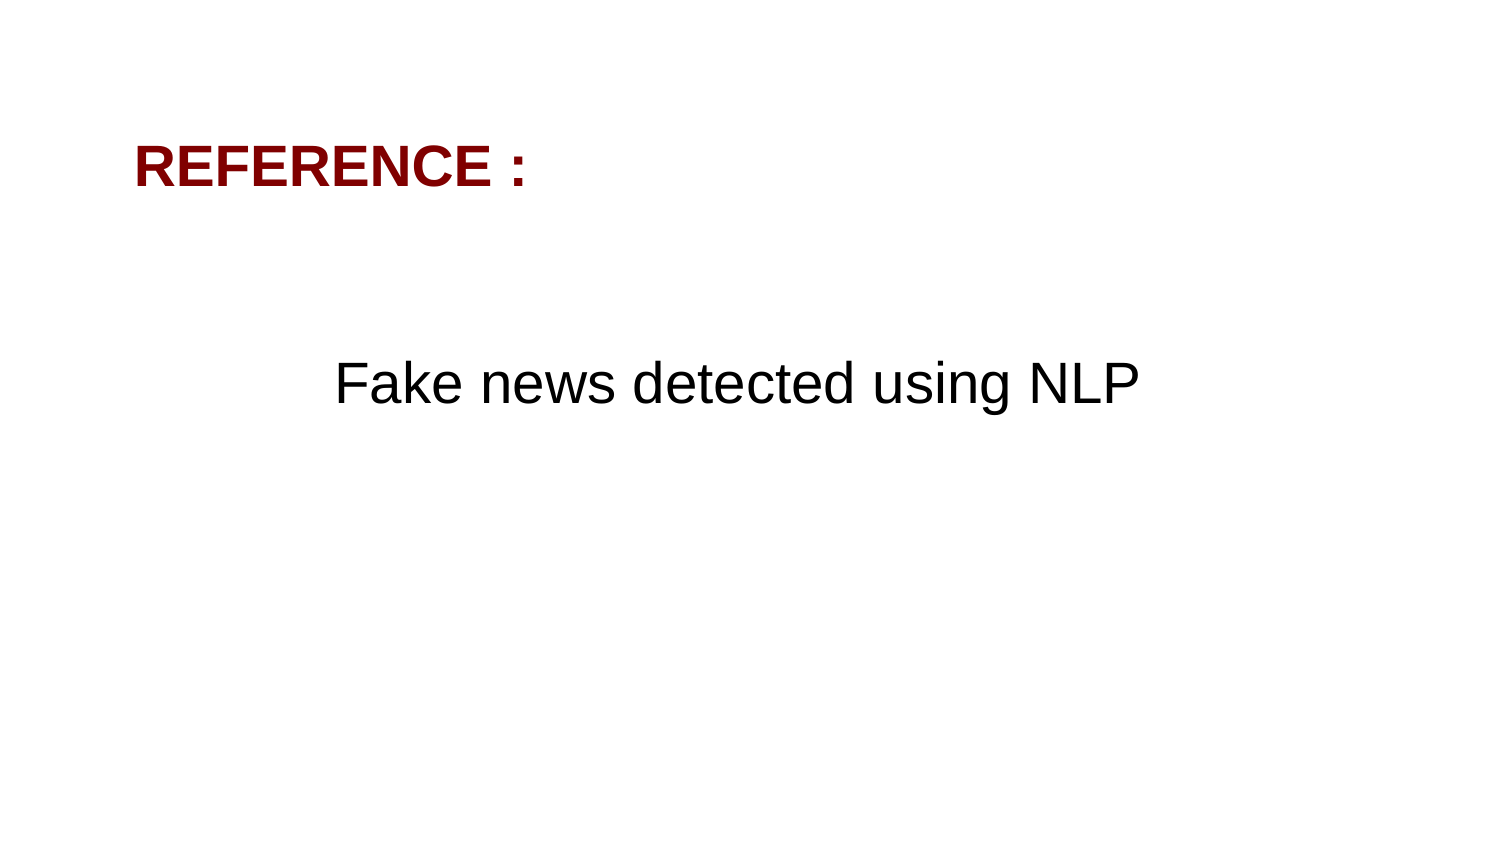

REFERENCE :
Fake news detected using NLP